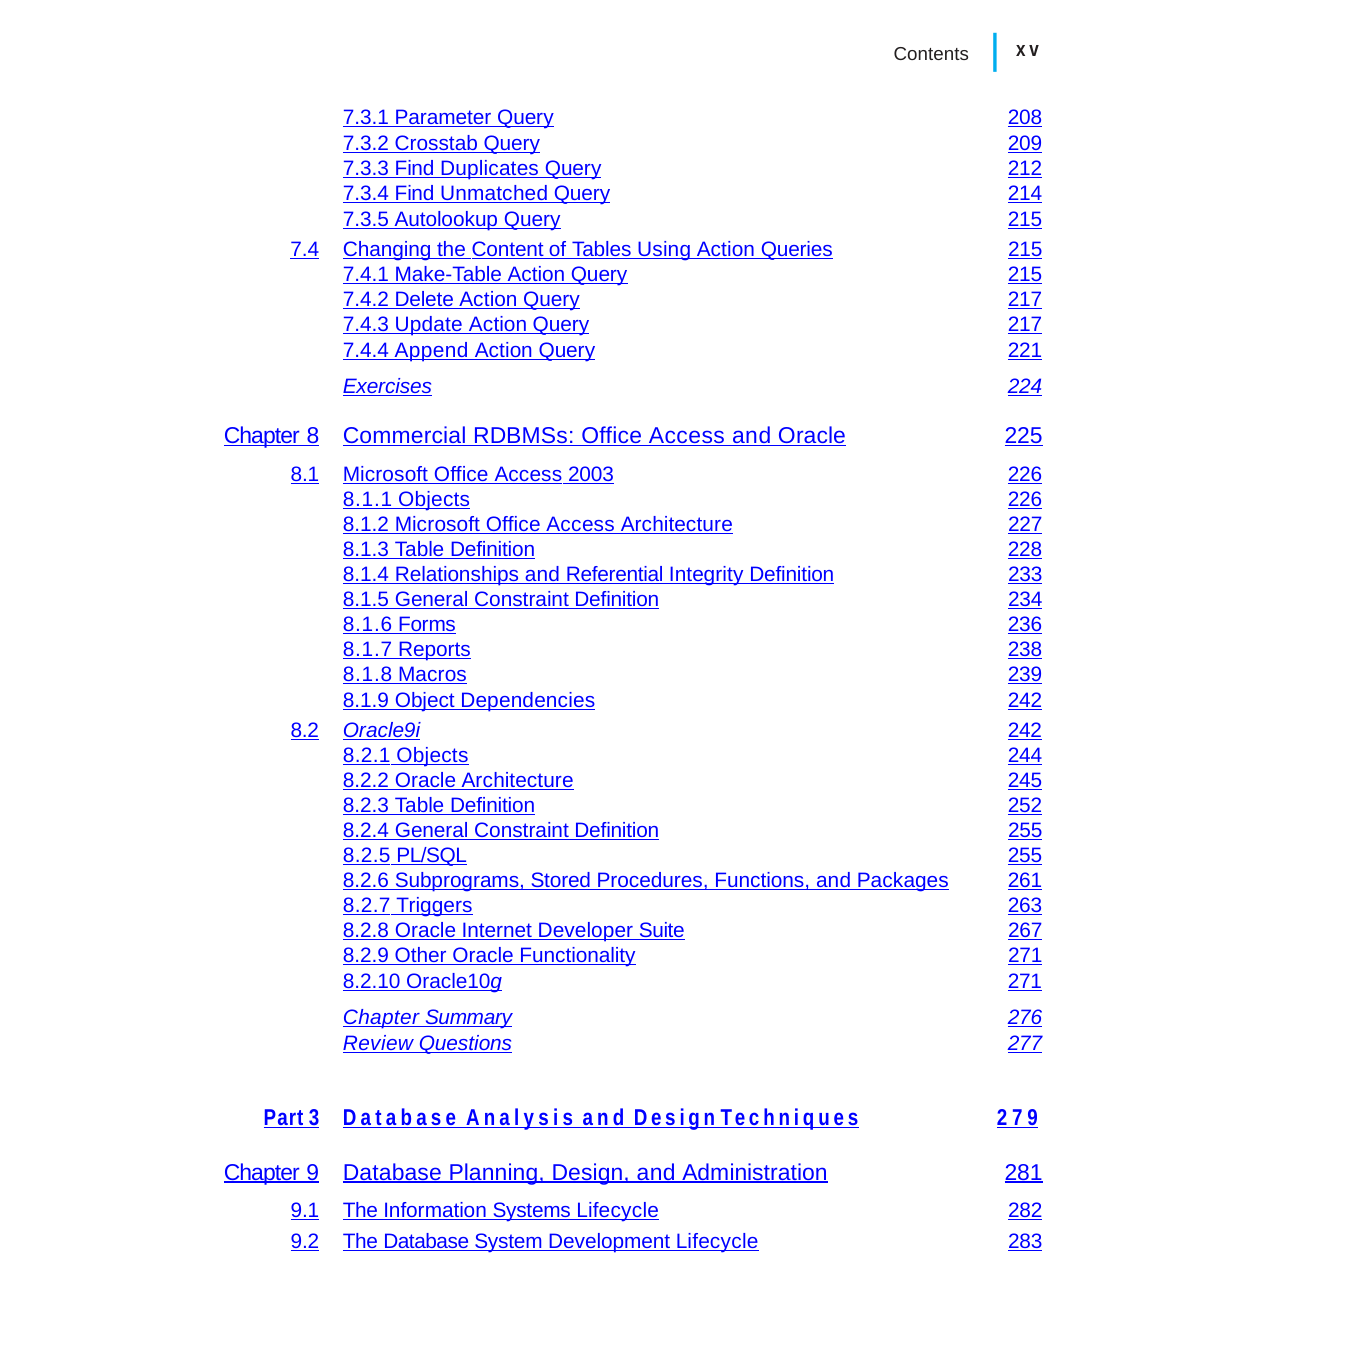

| Contents |  | | | xv |
| --- | --- | --- | --- |
|  | 7.3.1 Parameter Query | 208 |  |
|  | 7.3.2 Crosstab Query | 209 |  |
|  | 7.3.3 Find Duplicates Query | 212 |  |
|  | 7.3.4 Find Unmatched Query | 214 |  |
|  | 7.3.5 Autolookup Query | 215 |  |
| 7.4 | Changing the Content of Tables Using Action Queries | 215 |  |
|  | 7.4.1 Make-Table Action Query | 215 |  |
|  | 7.4.2 Delete Action Query | 217 |  |
|  | 7.4.3 Update Action Query | 217 |  |
|  | 7.4.4 Append Action Query | 221 |  |
|  | Exercises | 224 |  |
| Chapter 8 | Commercial RDBMSs: Office Access and Oracle | 225 |  |
| 8.1 | Microsoft Office Access 2003 | 226 |  |
|  | 8.1.1 Objects | 226 |  |
|  | 8.1.2 Microsoft Office Access Architecture | 227 |  |
|  | 8.1.3 Table Definition | 228 |  |
|  | 8.1.4 Relationships and Referential Integrity Definition | 233 |  |
|  | 8.1.5 General Constraint Definition | 234 |  |
|  | 8.1.6 Forms | 236 |  |
|  | 8.1.7 Reports | 238 |  |
|  | 8.1.8 Macros | 239 |  |
|  | 8.1.9 Object Dependencies | 242 |  |
| 8.2 | Oracle9i | 242 |  |
|  | 8.2.1 Objects | 244 |  |
|  | 8.2.2 Oracle Architecture | 245 |  |
|  | 8.2.3 Table Definition | 252 |  |
|  | 8.2.4 General Constraint Definition | 255 |  |
|  | 8.2.5 PL/SQL | 255 |  |
|  | 8.2.6 Subprograms, Stored Procedures, Functions, and Packages | 261 |  |
|  | 8.2.7 Triggers | 263 |  |
|  | 8.2.8 Oracle Internet Developer Suite | 267 |  |
|  | 8.2.9 Other Oracle Functionality | 271 |  |
|  | 8.2.10 Oracle10g | 271 |  |
|  | Chapter Summary | 276 |  |
|  | Review Questions | 277 |  |
| Part 3 | Database Analysis and Design Techniques | 279 |  |
| Chapter 9 | Database Planning, Design, and Administration | 281 |  |
| 9.1 | The Information Systems Lifecycle | 282 |  |
| 9.2 | The Database System Development Lifecycle | 283 |  |